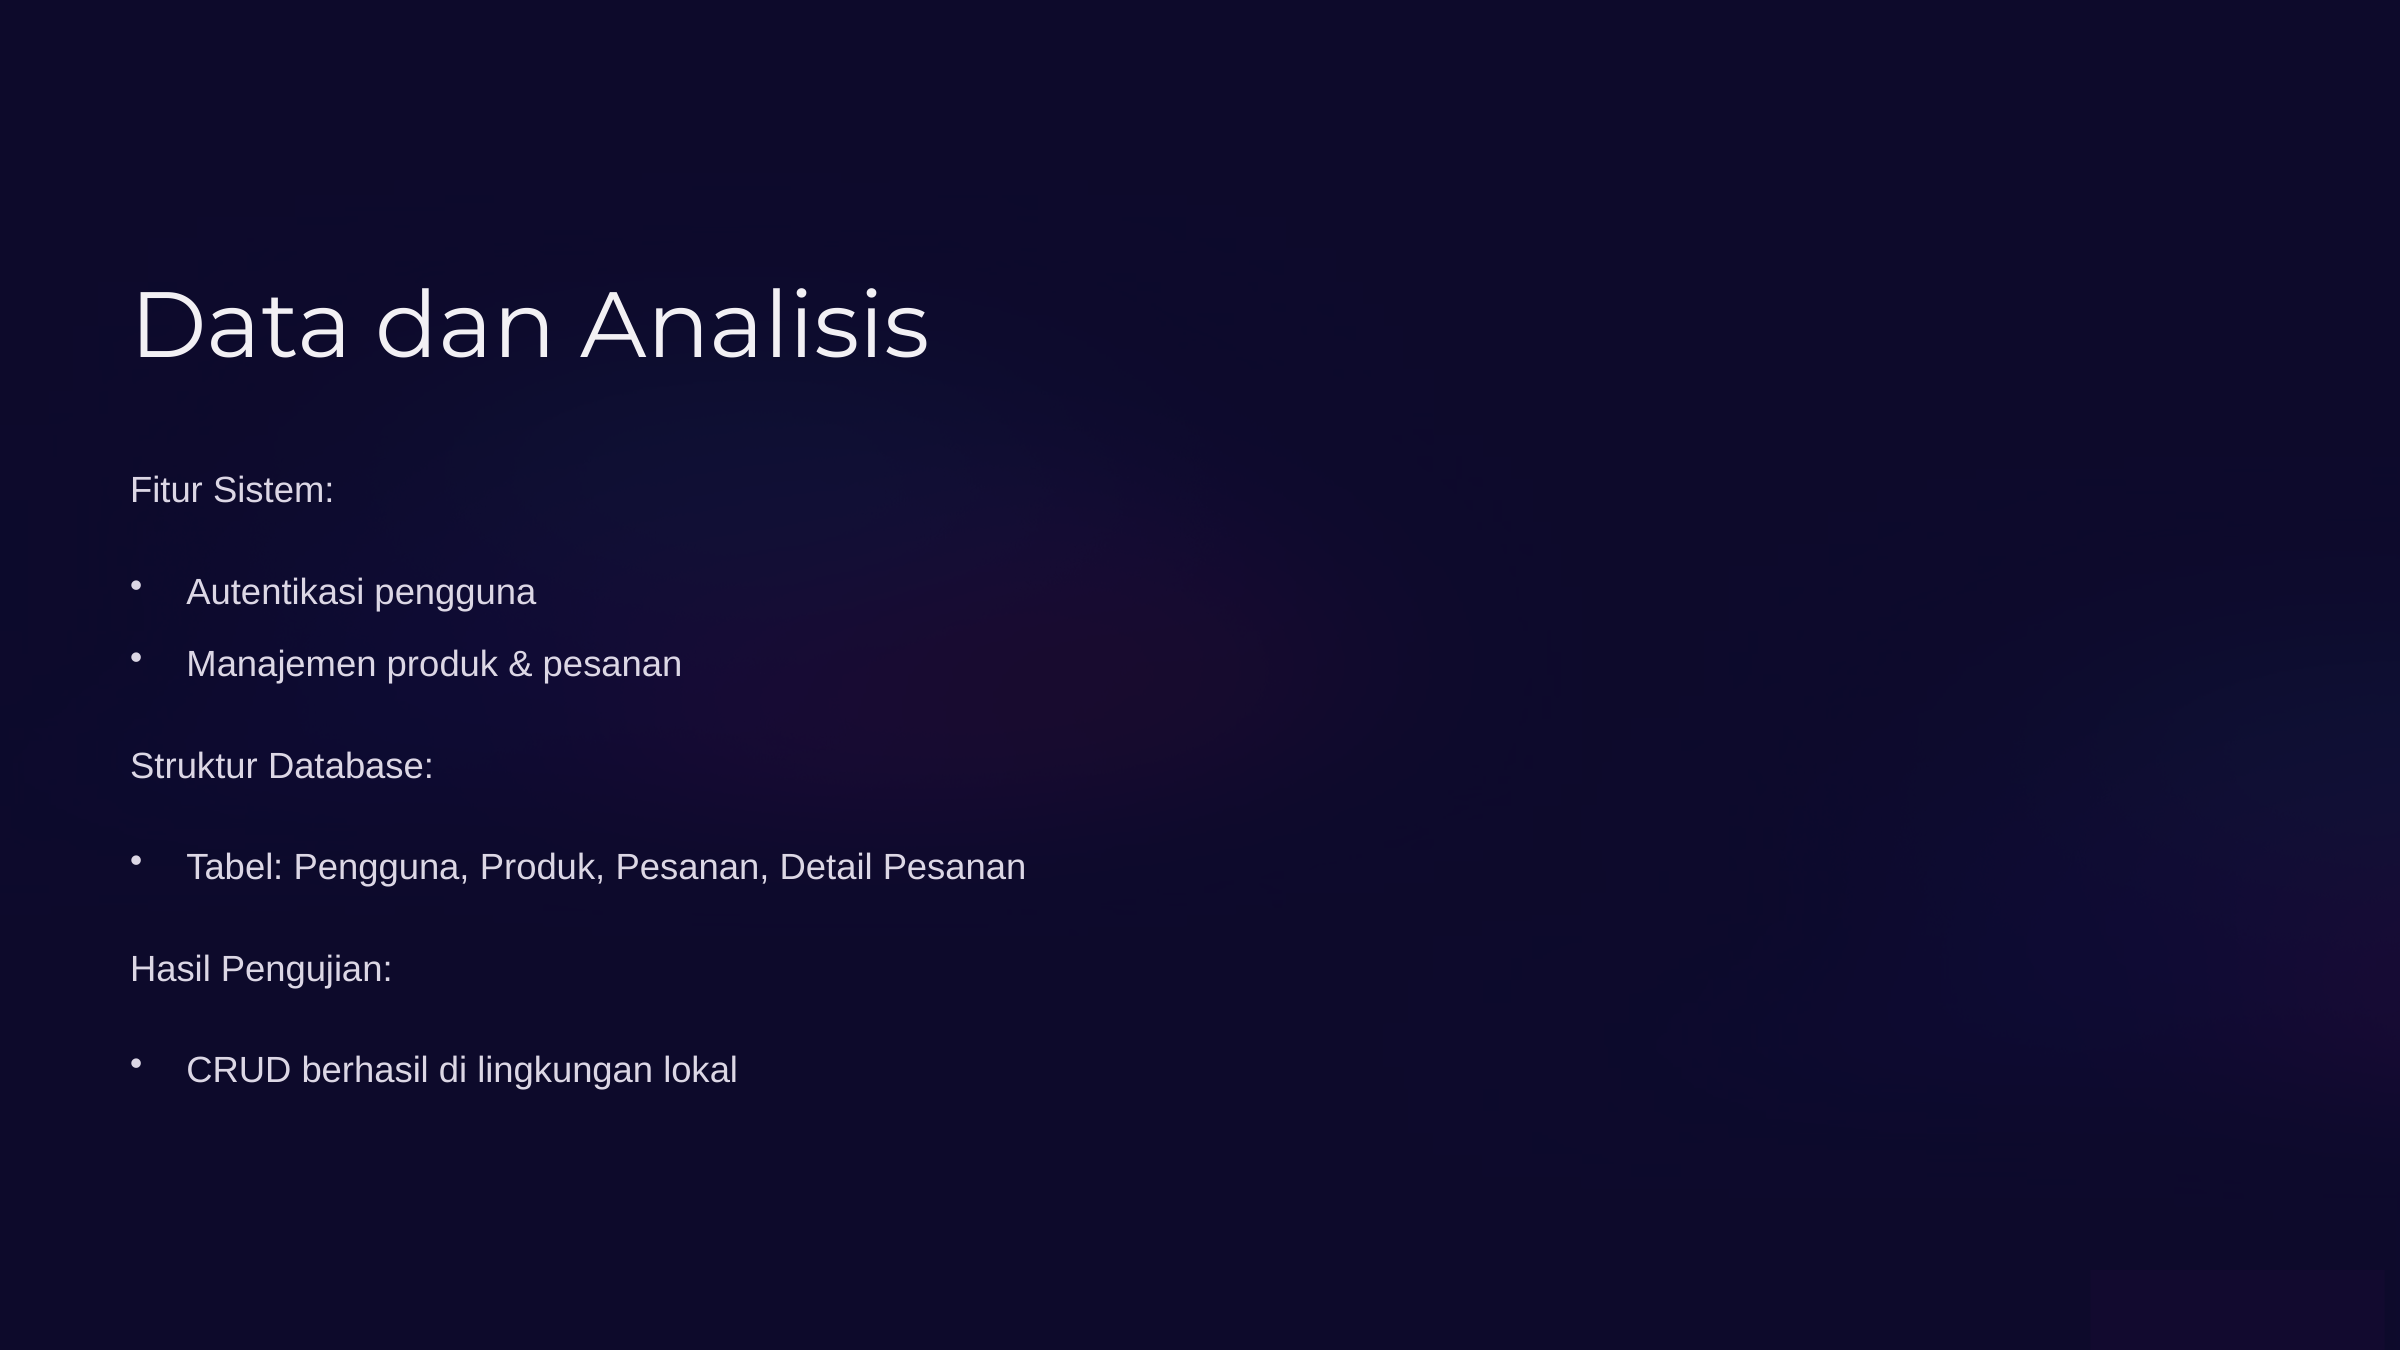

Data dan Analisis
Fitur Sistem:
Autentikasi pengguna
Manajemen produk & pesanan
Struktur Database:
Tabel: Pengguna, Produk, Pesanan, Detail Pesanan
Hasil Pengujian:
CRUD berhasil di lingkungan lokal